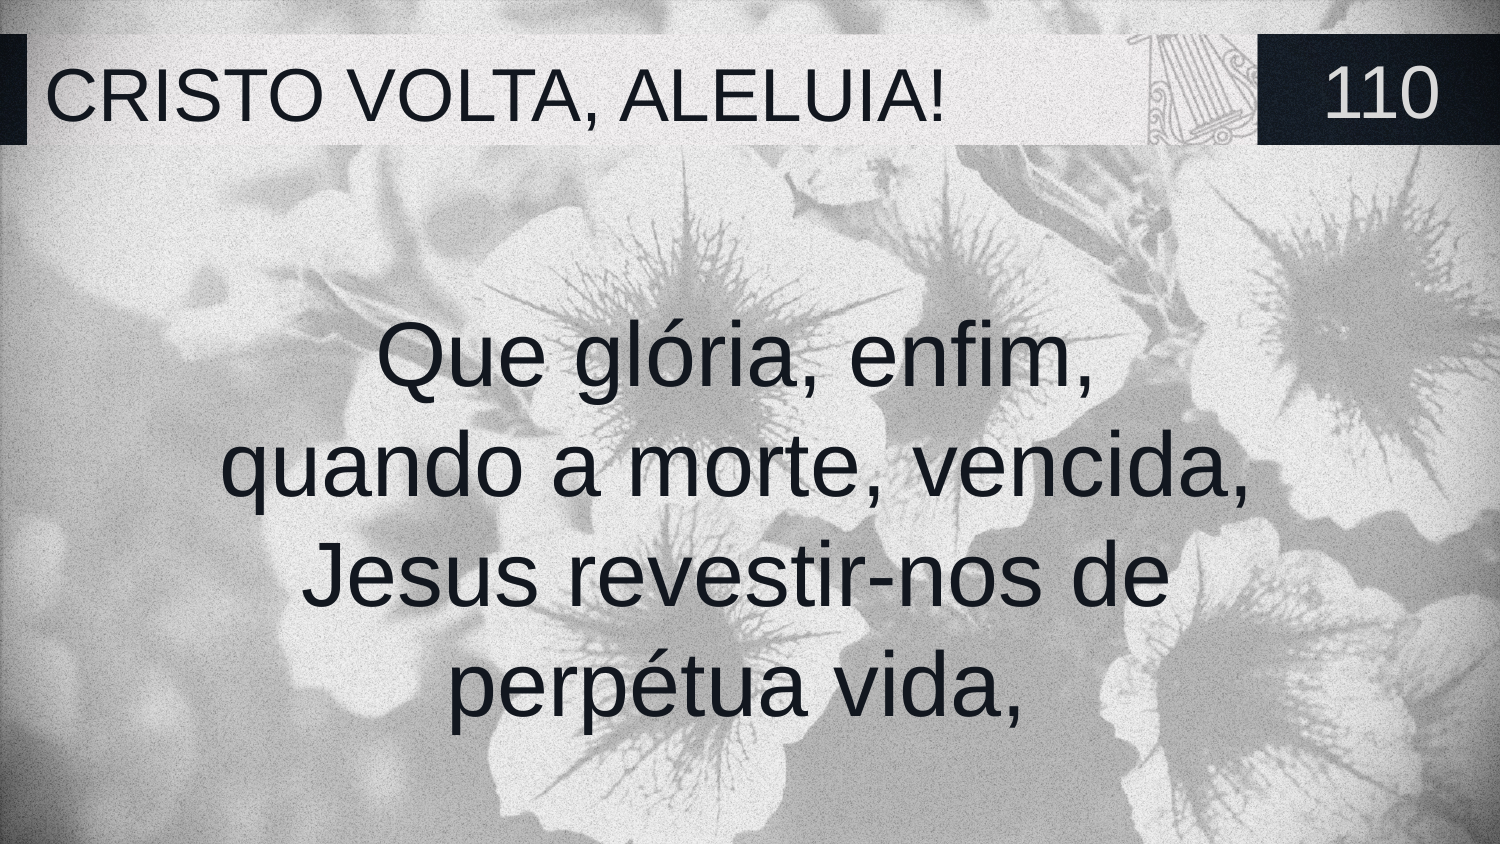

# CRISTO VOLTA, ALELUIA!
110
Que glória, enfim,
quando a morte, vencida,
Jesus revestir-nos de
perpétua vida,